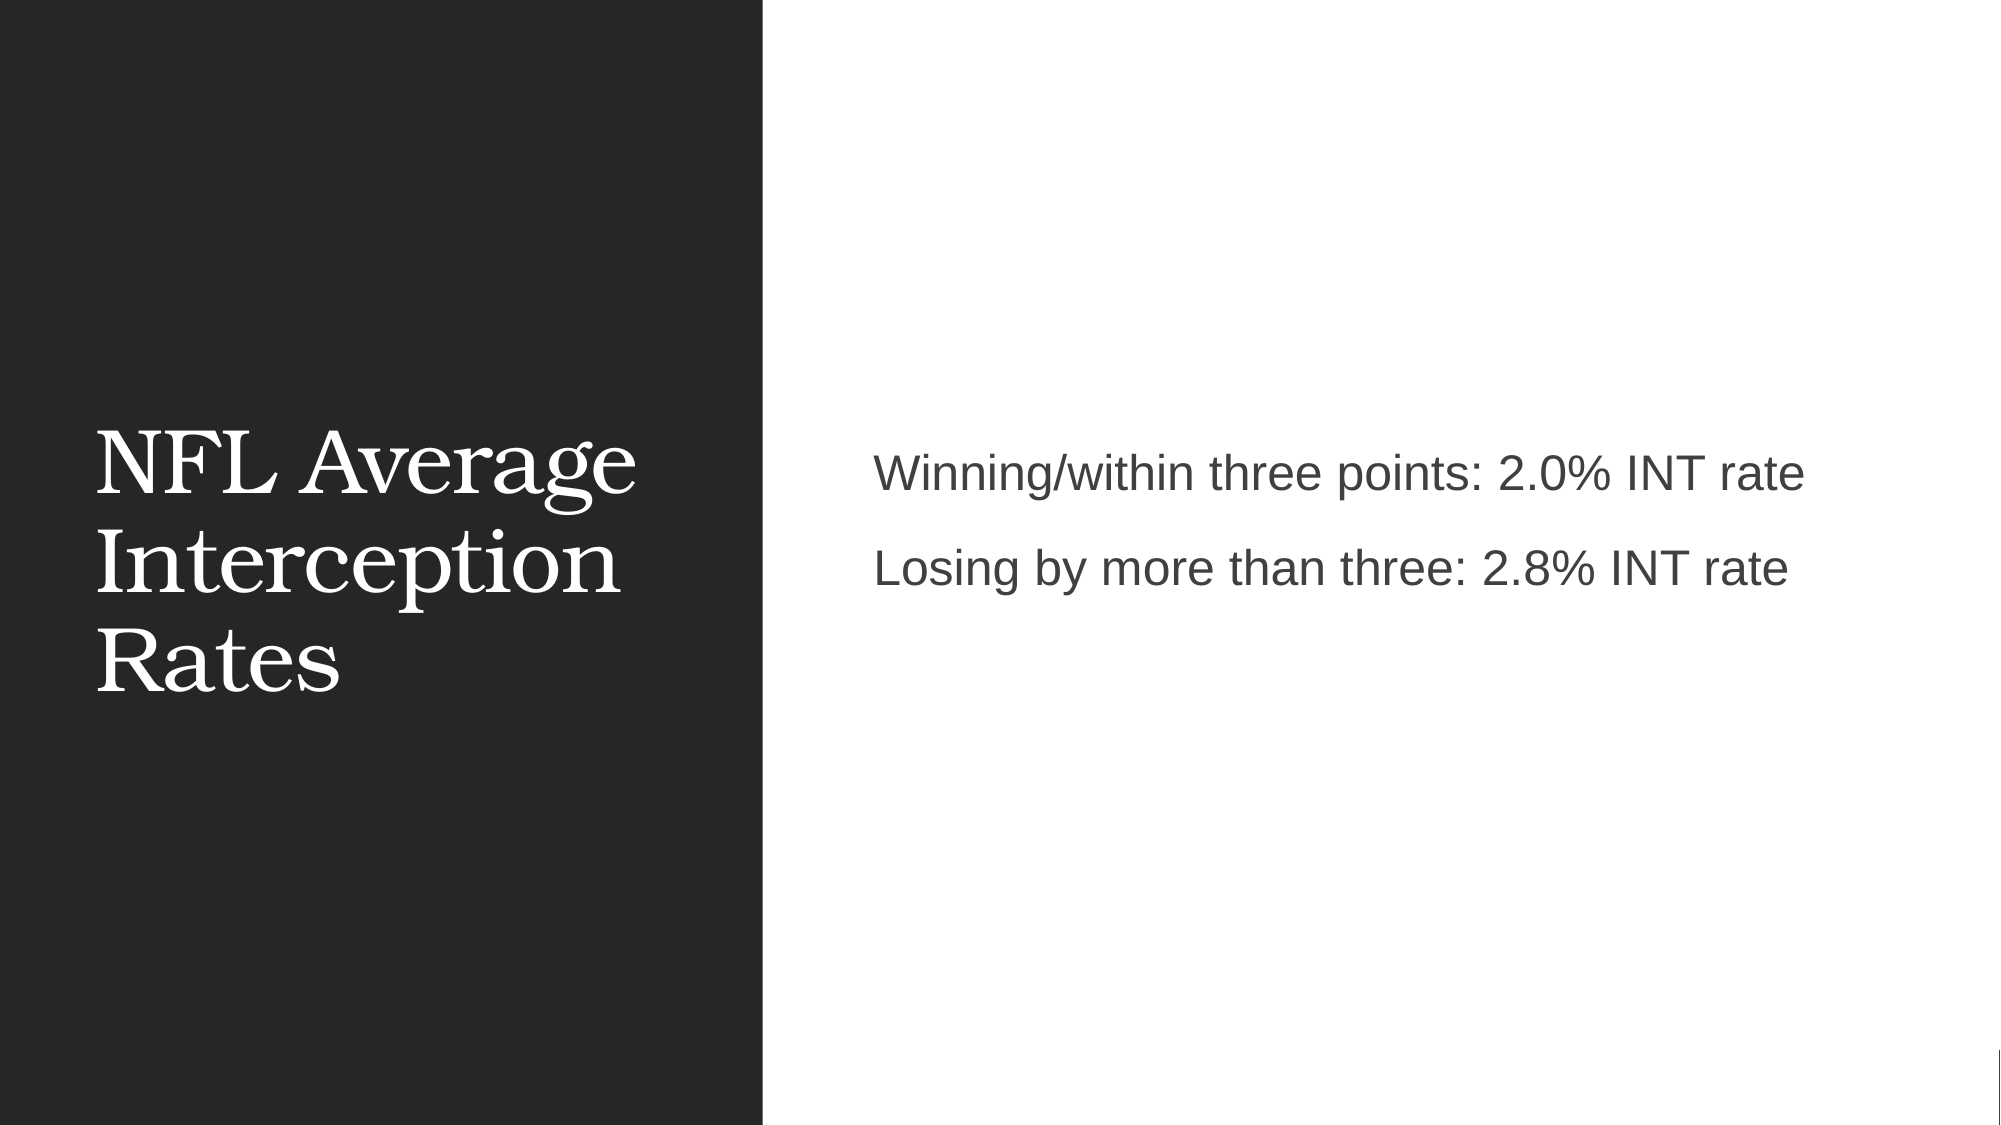

# NFL Average Interception Rates
Winning/within three points: 2.0% INT rate
Losing by more than three: 2.8% INT rate